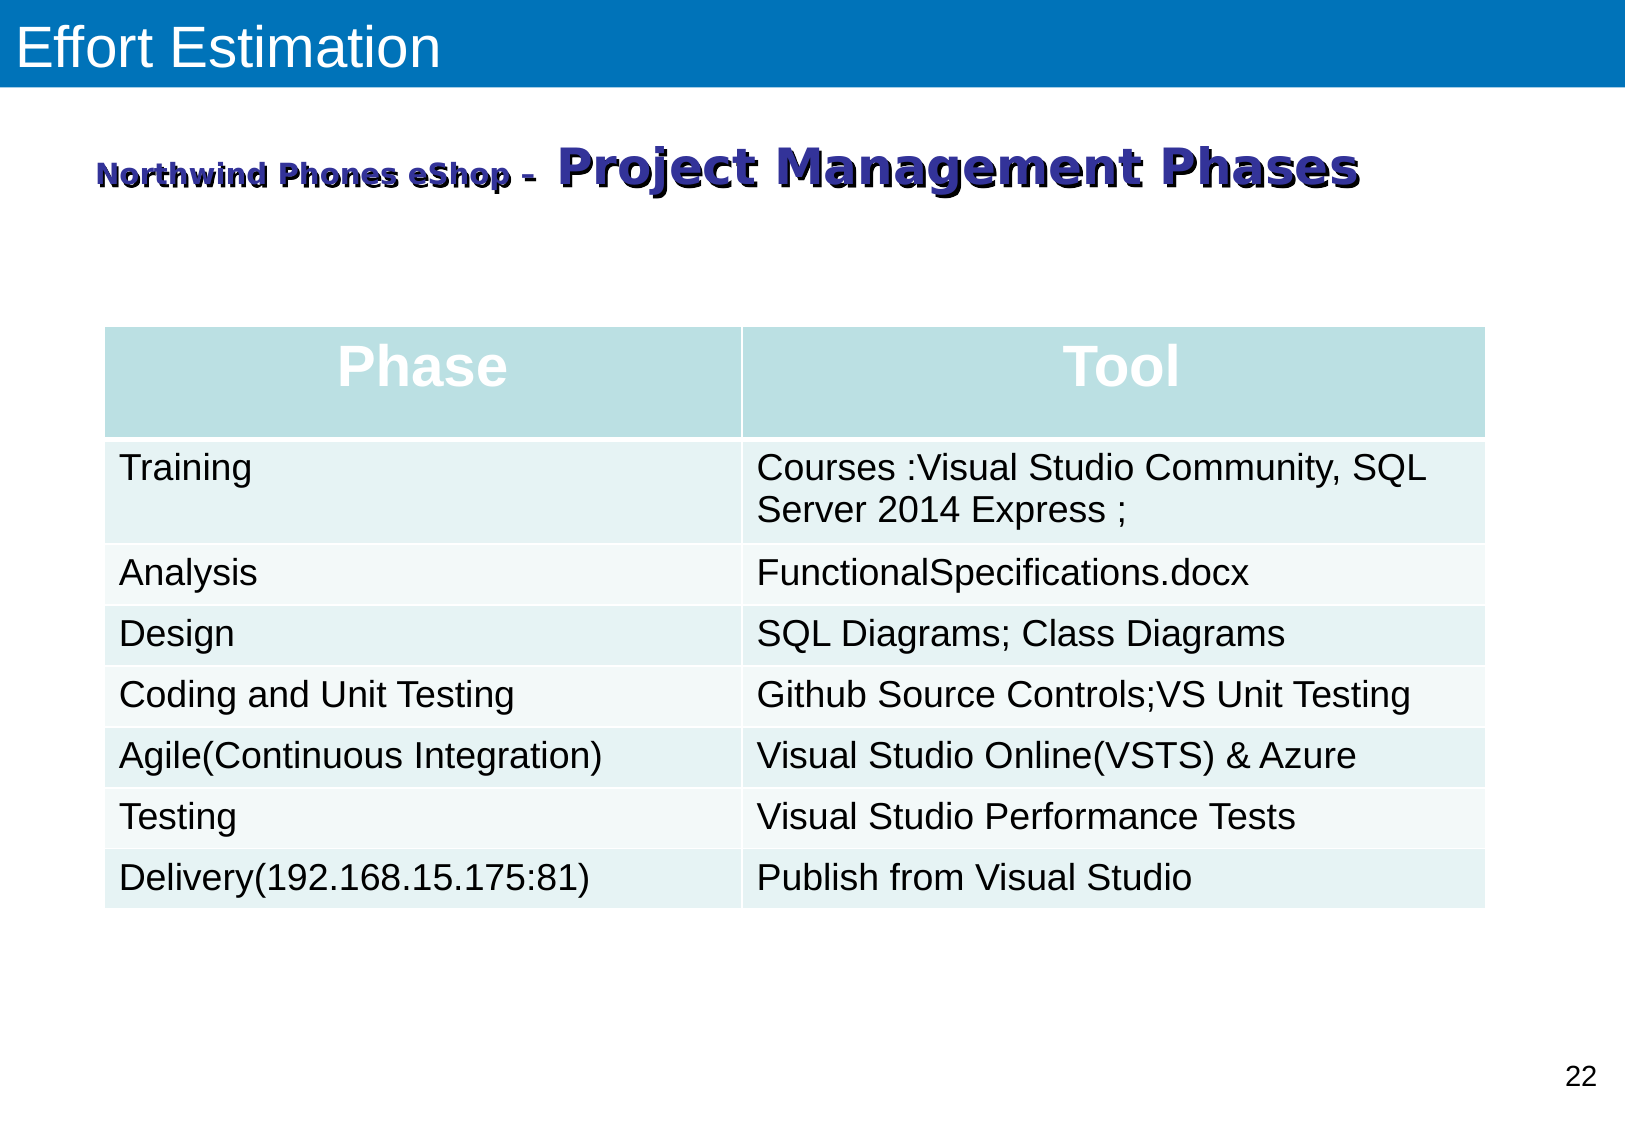

Effort Estimation

Northwind Phones eShop –  Project Management Phases
| Phase | Tool |
| --- | --- |
| Training | Courses :Visual Studio Community, SQL Server 2014 Express ; |
| Analysis | FunctionalSpecifications.docx |
| Design | SQL Diagrams; Class Diagrams |
| Coding and Unit Testing | Github Source Controls;VS Unit Testing |
| Agile(Continuous Integration) | Visual Studio Online(VSTS) & Azure |
| Testing | Visual Studio Performance Tests |
| Delivery(192.168.15.175:81) | Publish from Visual Studio |
22